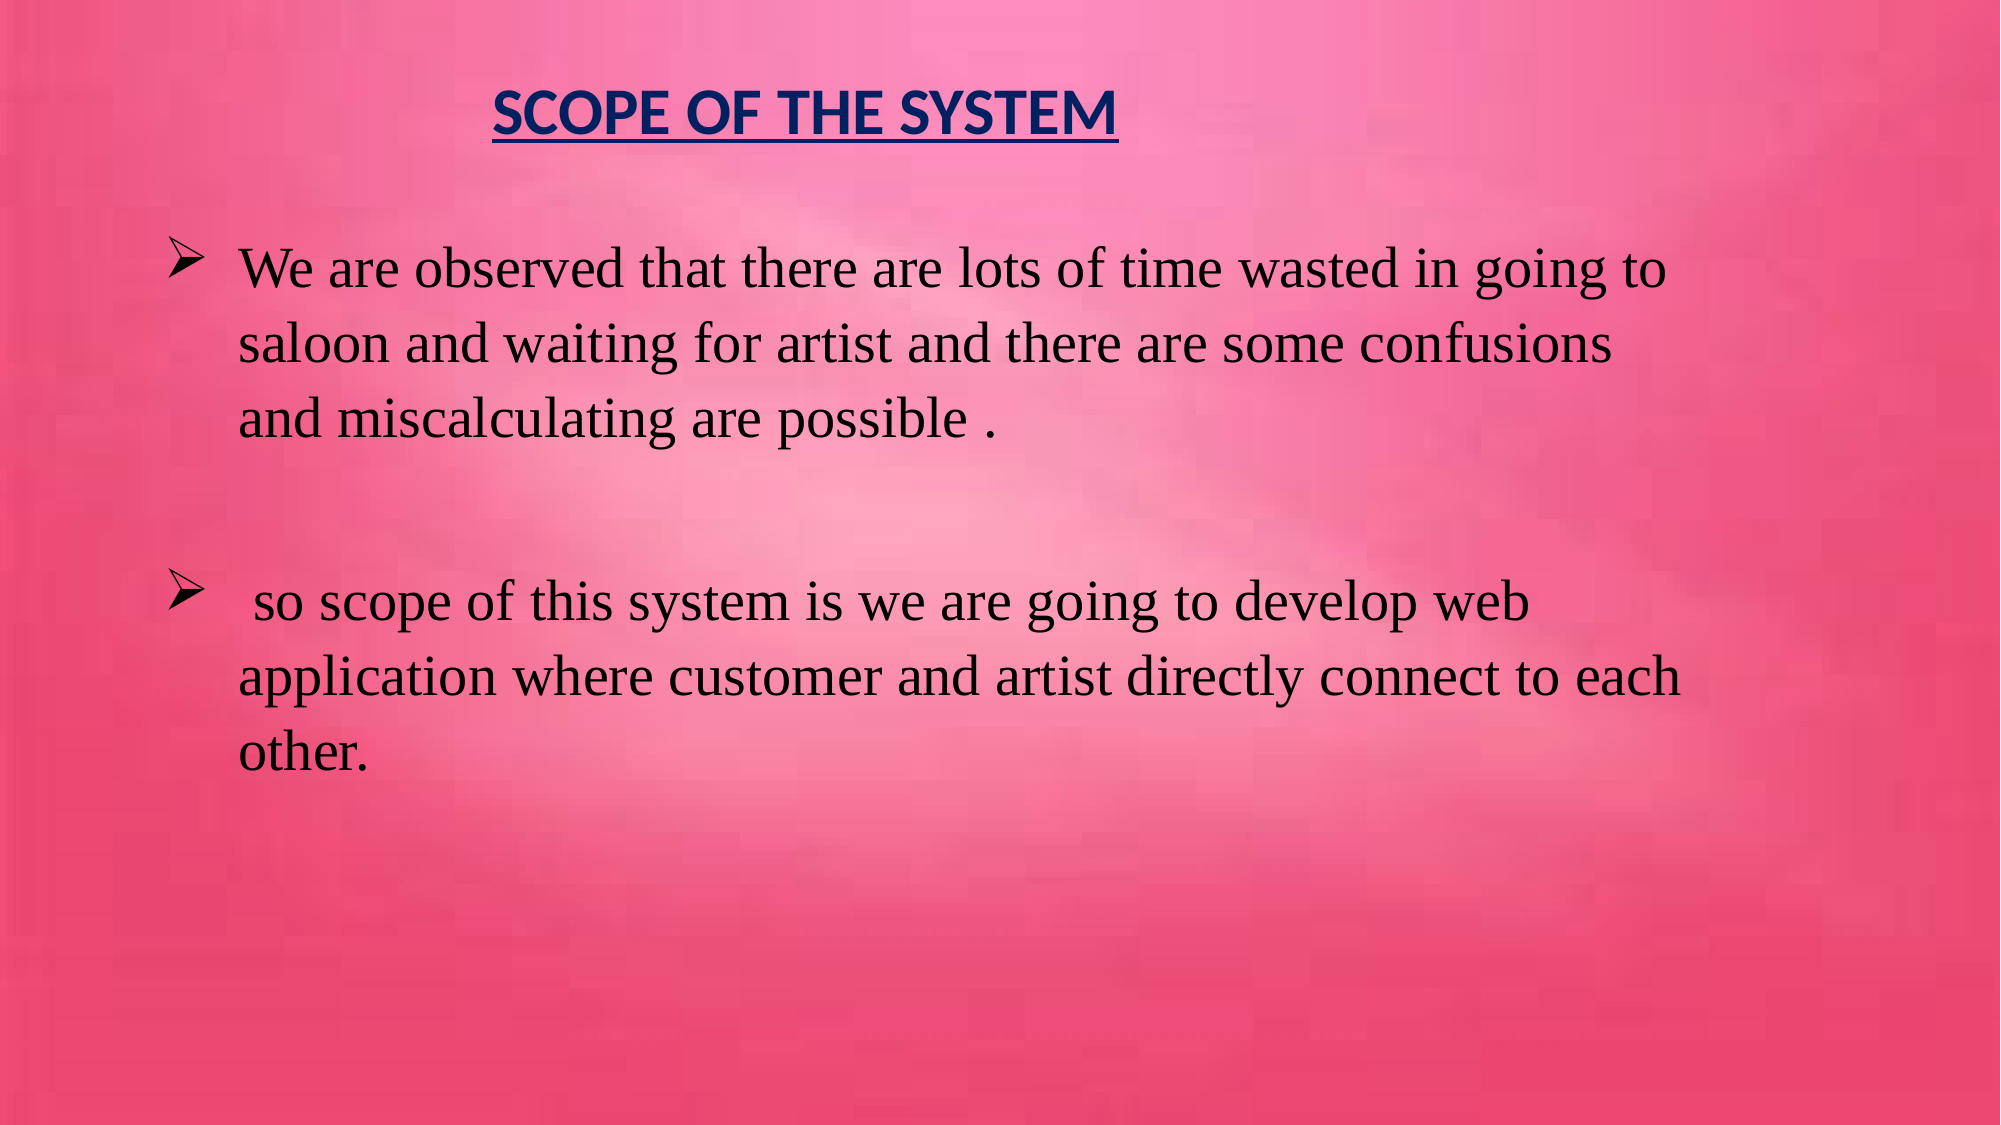

We are observed that there are lots of time wasted in going to saloon and waiting for artist and there are some confusions and miscalculating are possible .

 so scope of this system is we are going to develop web application where customer and artist directly connect to each other.
SCOPE OF THE SYSTEM